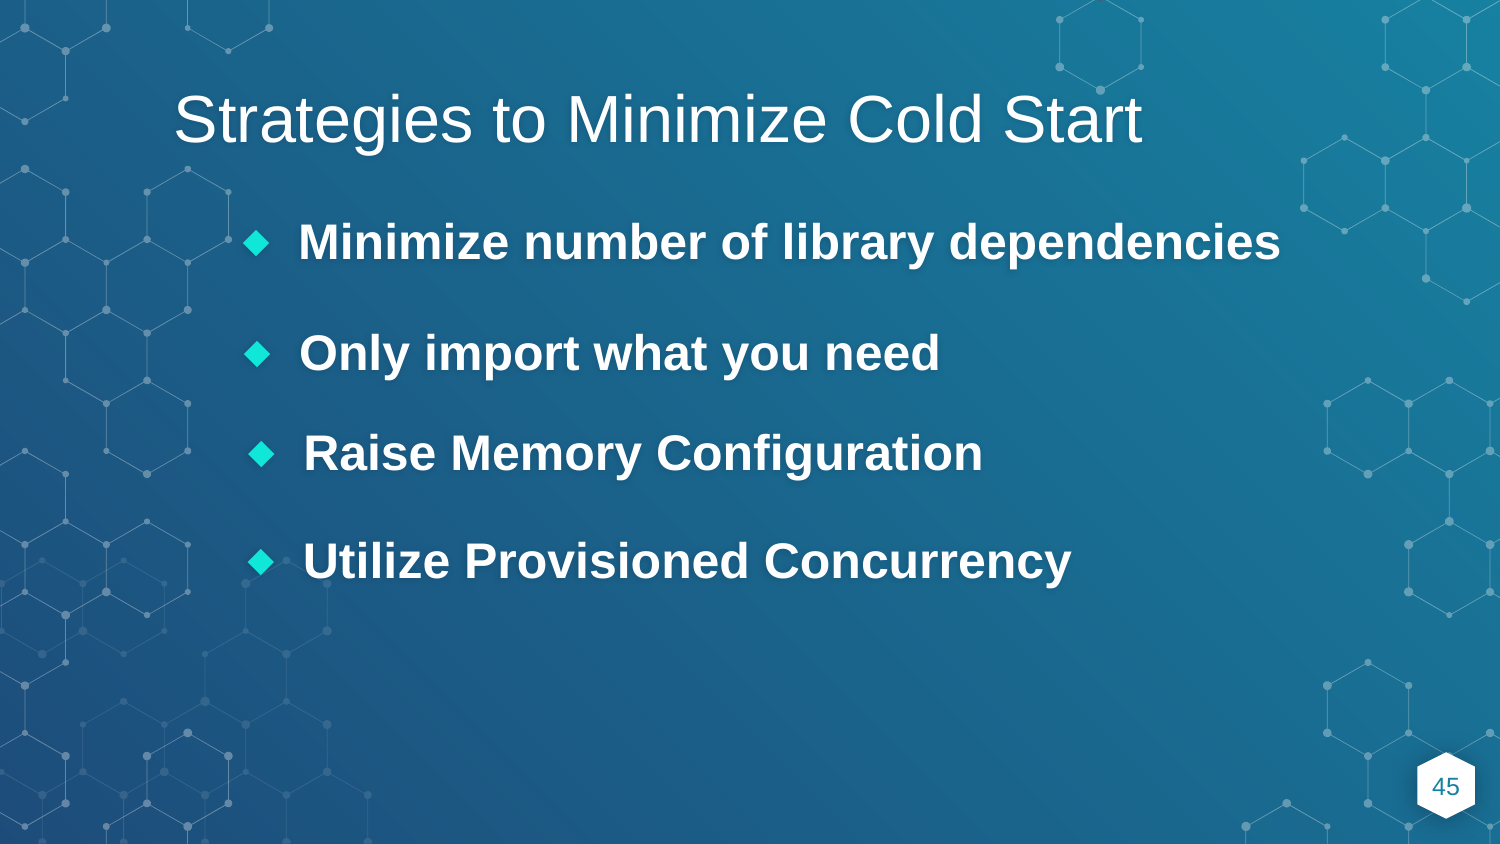

Strategies to Minimize Cold Start
Minimize number of library dependencies

Only import what you need

Raise Memory Configuration
Utilize Provisioned Concurrency

45